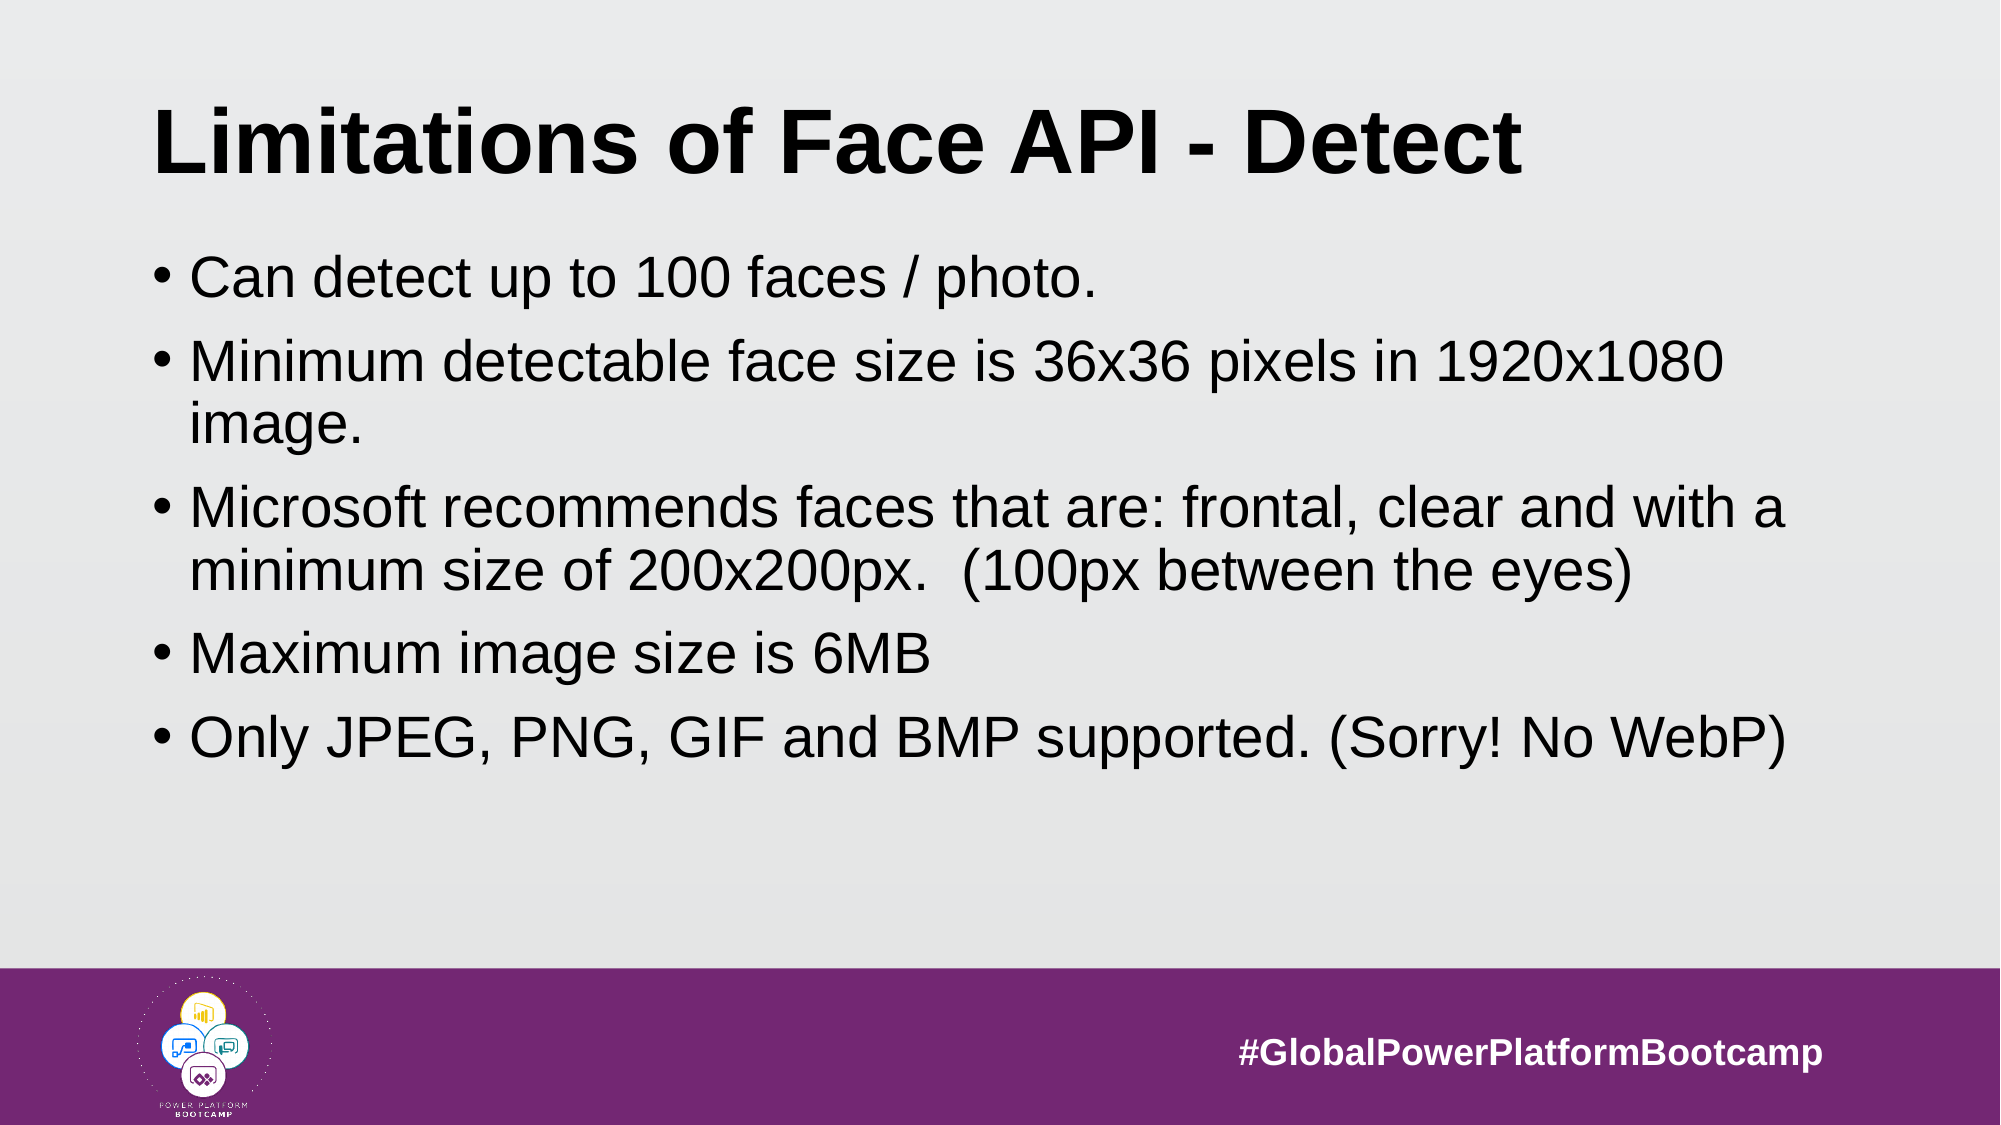

# Limitations of Face API - Detect
Can detect up to 100 faces / photo.
Minimum detectable face size is 36x36 pixels in 1920x1080 image.
Microsoft recommends faces that are: frontal, clear and with a minimum size of 200x200px.  (100px between the eyes)
Maximum image size is 6MB
Only JPEG, PNG, GIF and BMP supported. (Sorry! No WebP)